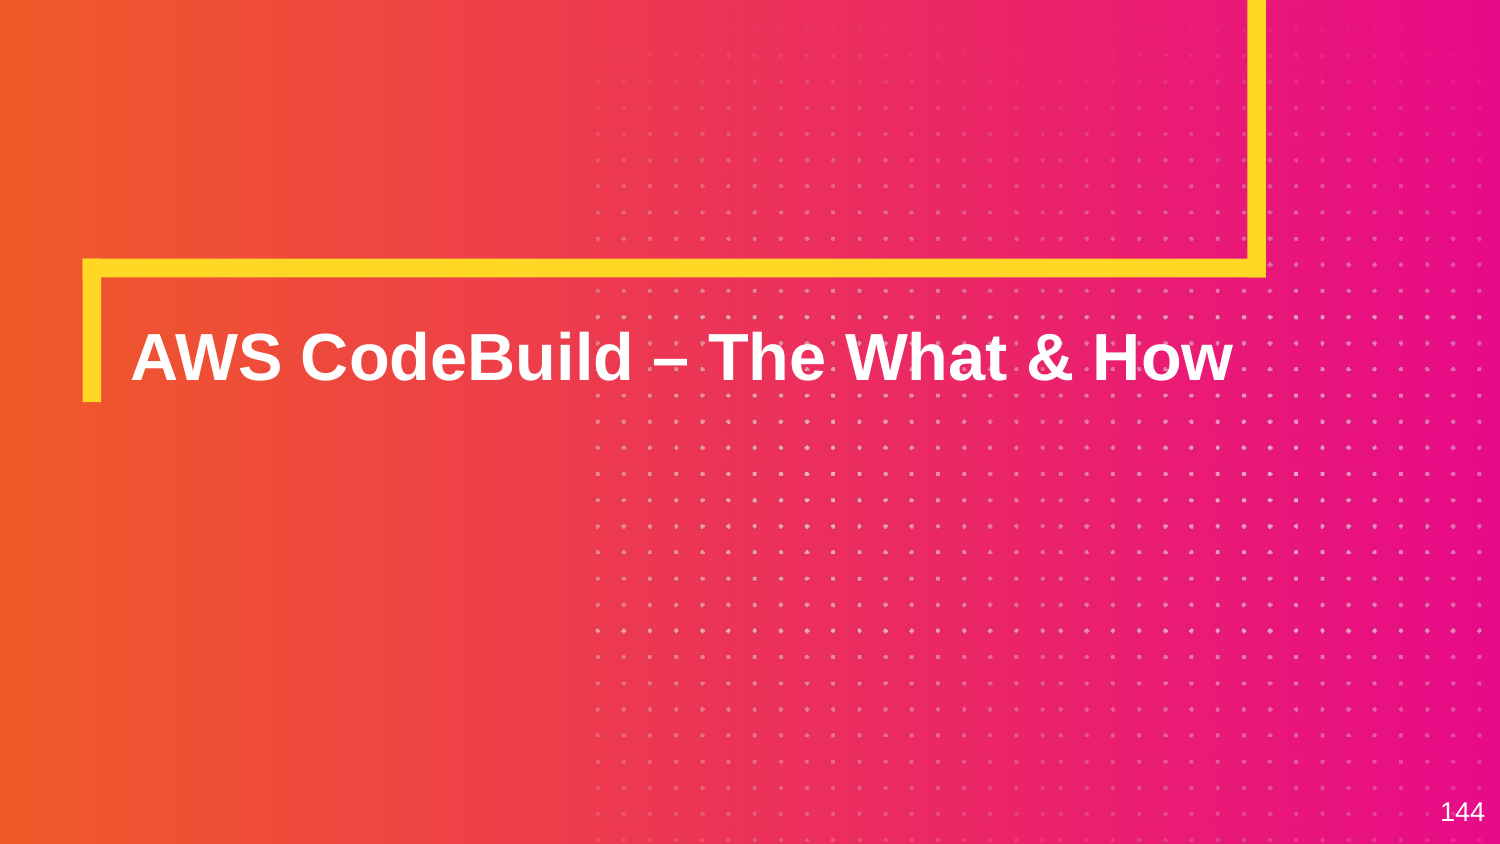

# AWS CodeBuild – The What & How
144